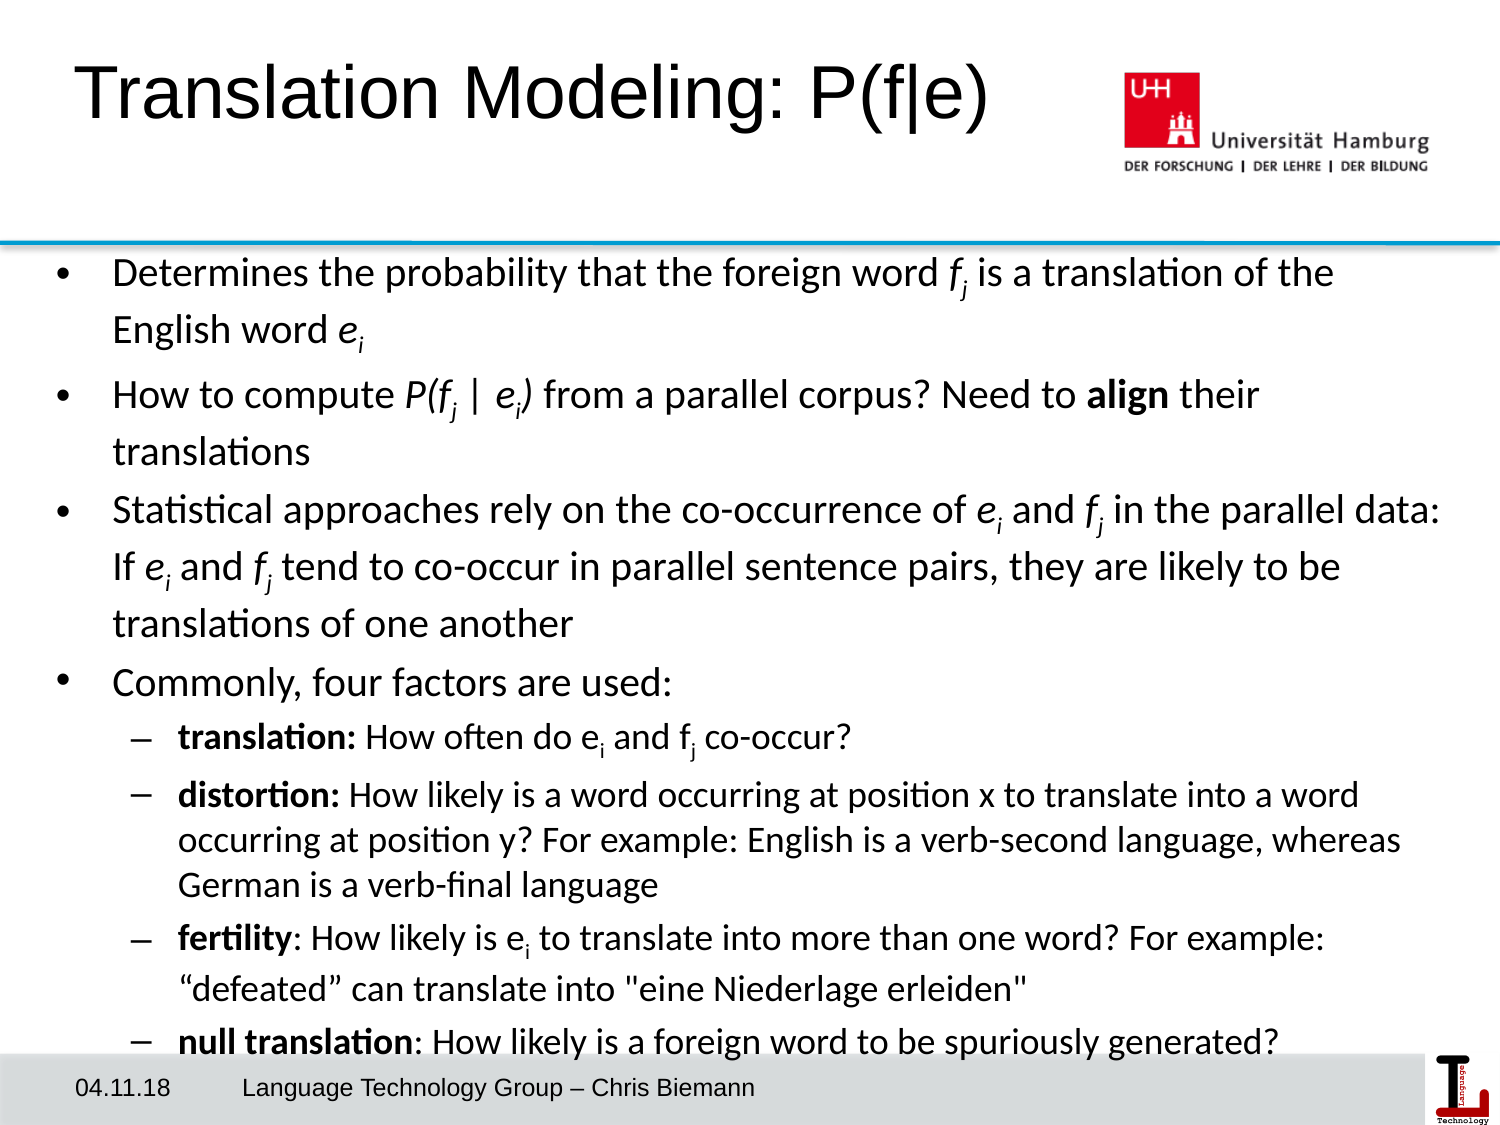

# Translation Modeling: P(f|e)
Determines the probability that the foreign word fj is a translation of the English word ei
How to compute P(fj | ei) from a parallel corpus? Need to align their translations
Statistical approaches rely on the co-occurrence of ei and fj in the parallel data: If ei and fj tend to co-occur in parallel sentence pairs, they are likely to be translations of one another
Commonly, four factors are used:
translation: How often do ei and fj co-occur?
distortion: How likely is a word occurring at position x to translate into a word occurring at position y? For example: English is a verb-second language, whereas German is a verb-final language
fertility: How likely is ei to translate into more than one word? For example: “defeated” can translate into "eine Niederlage erleiden"
null translation: How likely is a foreign word to be spuriously generated?

04.11.18
 Language Technology Group – Chris Biemann